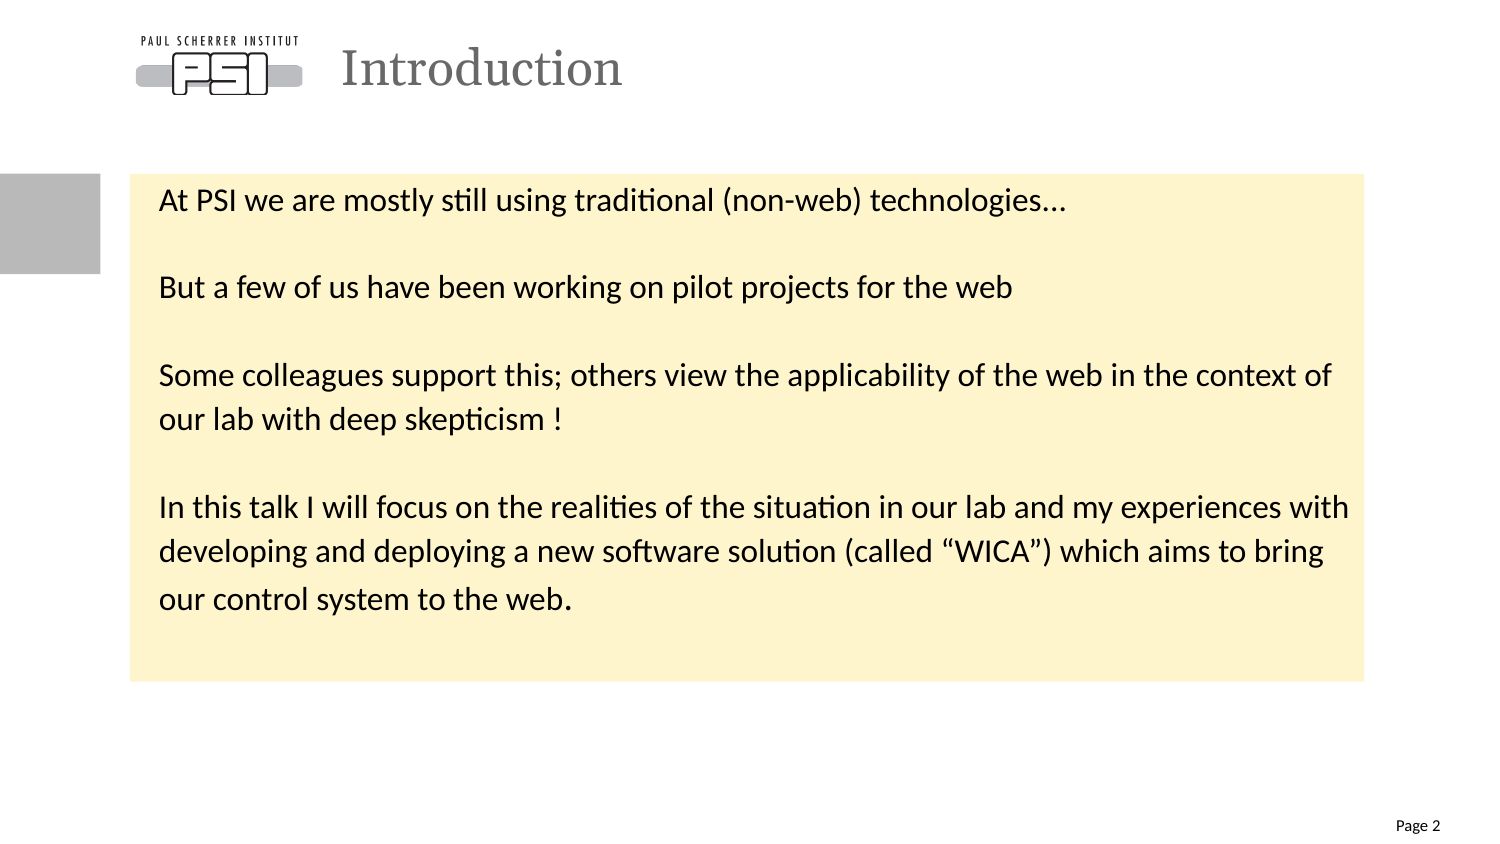

# Introduction
At PSI we are mostly still using traditional (non-web) technologies...
But a few of us have been working on pilot projects for the web
Some colleagues support this; others view the applicability of the web in the context of our lab with deep skepticism !
In this talk I will focus on the realities of the situation in our lab and my experiences with developing and deploying a new software solution (called “WICA”) which aims to bring our control system to the web.
Page 2